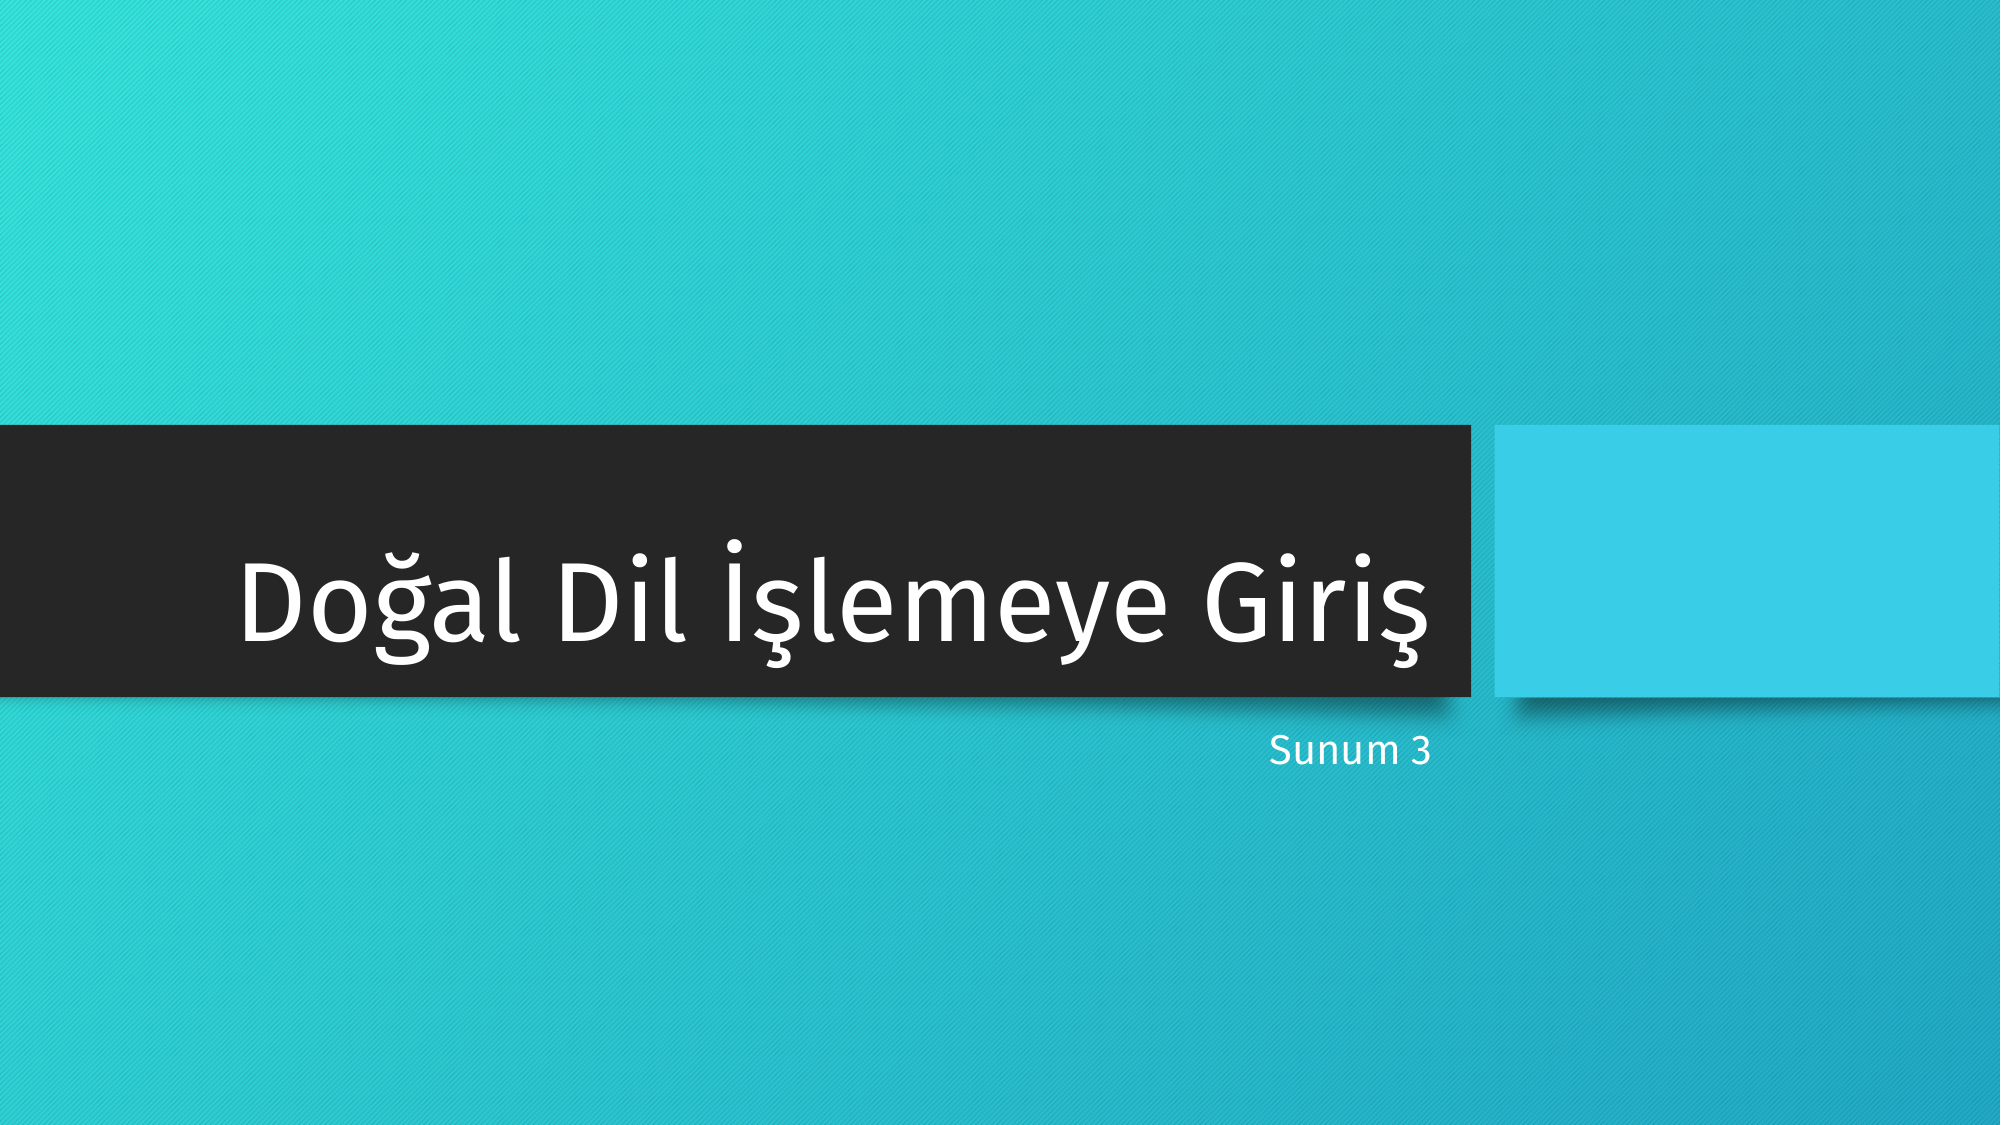

# Doğal Dil İşlemeye Giriş
Sunum 3